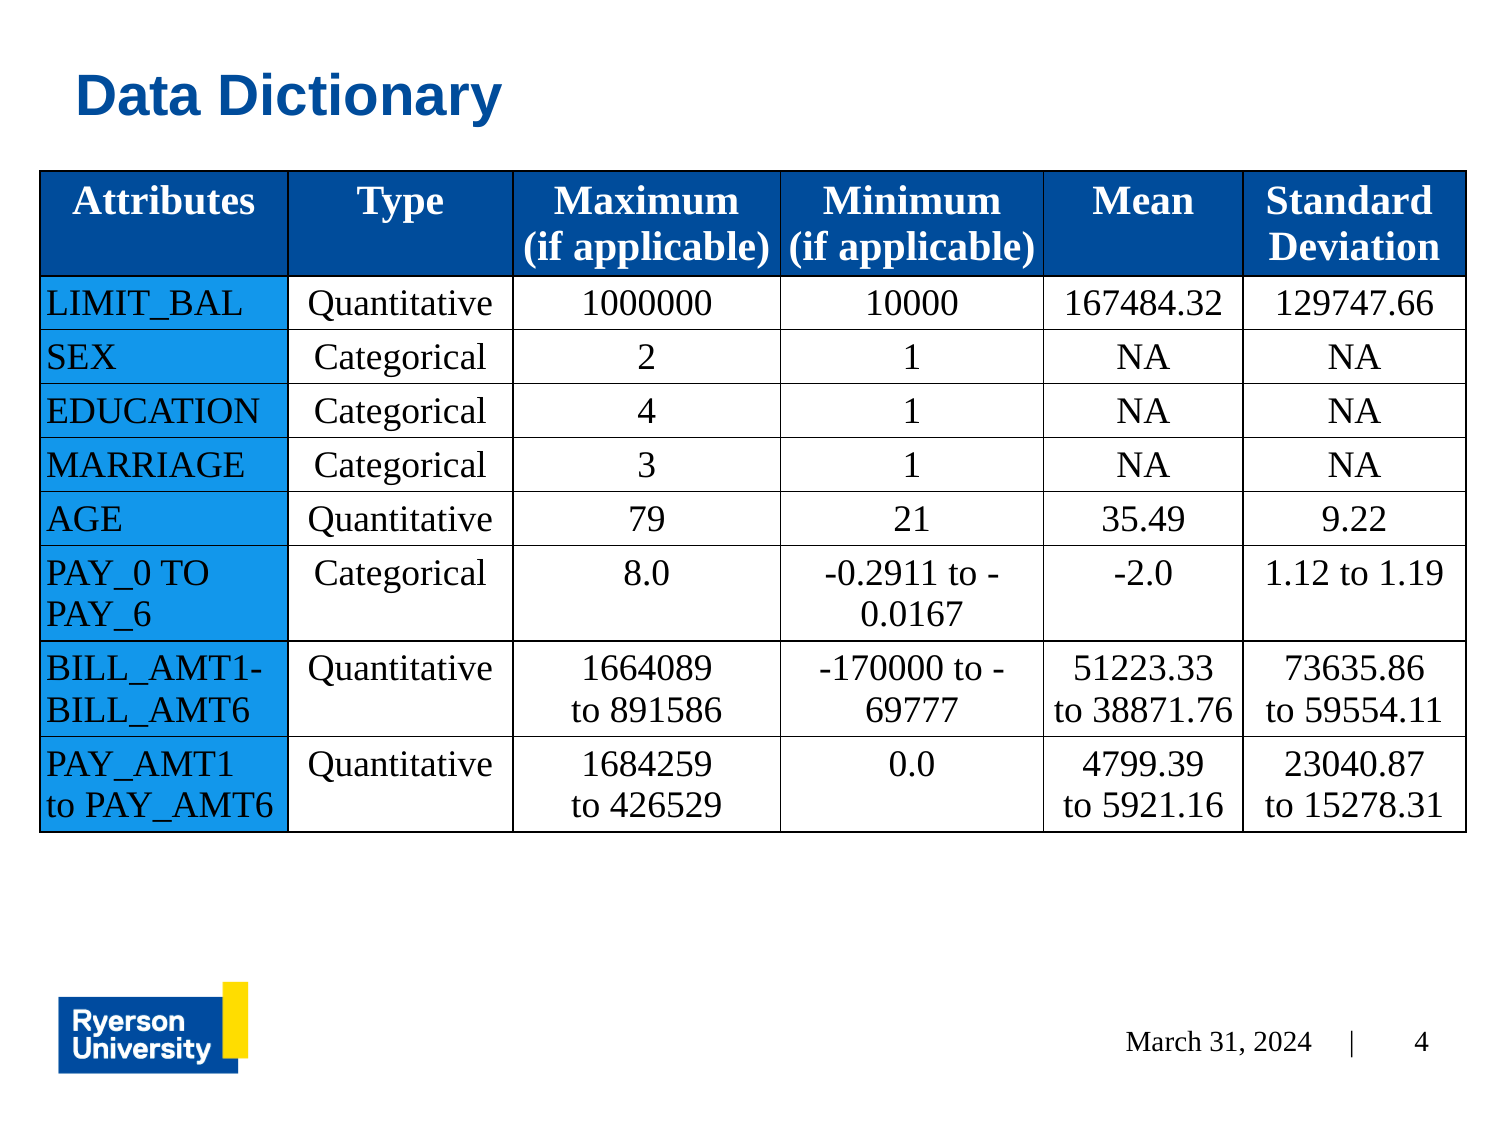

# Data Dictionary
| Attributes | Type | Maximum (if applicable) | Minimum (if applicable) | Mean | Standard  Deviation |
| --- | --- | --- | --- | --- | --- |
| LIMIT\_BAL | Quantitative | 1000000 | 10000 | 167484.32 | 129747.66 |
| SEX | Categorical | 2 | 1 | NA | NA |
| EDUCATION | Categorical | 4 | 1 | NA | NA |
| MARRIAGE | Categorical | 3 | 1 | NA | NA |
| AGE | Quantitative | 79 | 21 | 35.49 | 9.22 |
| PAY\_0 TO PAY\_6 | Categorical | 8.0 | -0.2911 to -0.0167 | -2.0 | 1.12 to 1.19 |
| BILL\_AMT1-BILL\_AMT6 | Quantitative | 1664089 to 891586 | -170000 to -69777 | 51223.33 to 38871.76 | 73635.86 to 59554.11 |
| PAY\_AMT1 to PAY\_AMT6 | Quantitative | 1684259 to 426529 | 0.0 | 4799.39 to 5921.16 | 23040.87 to 15278.31 |
March 31, 2024     |
4